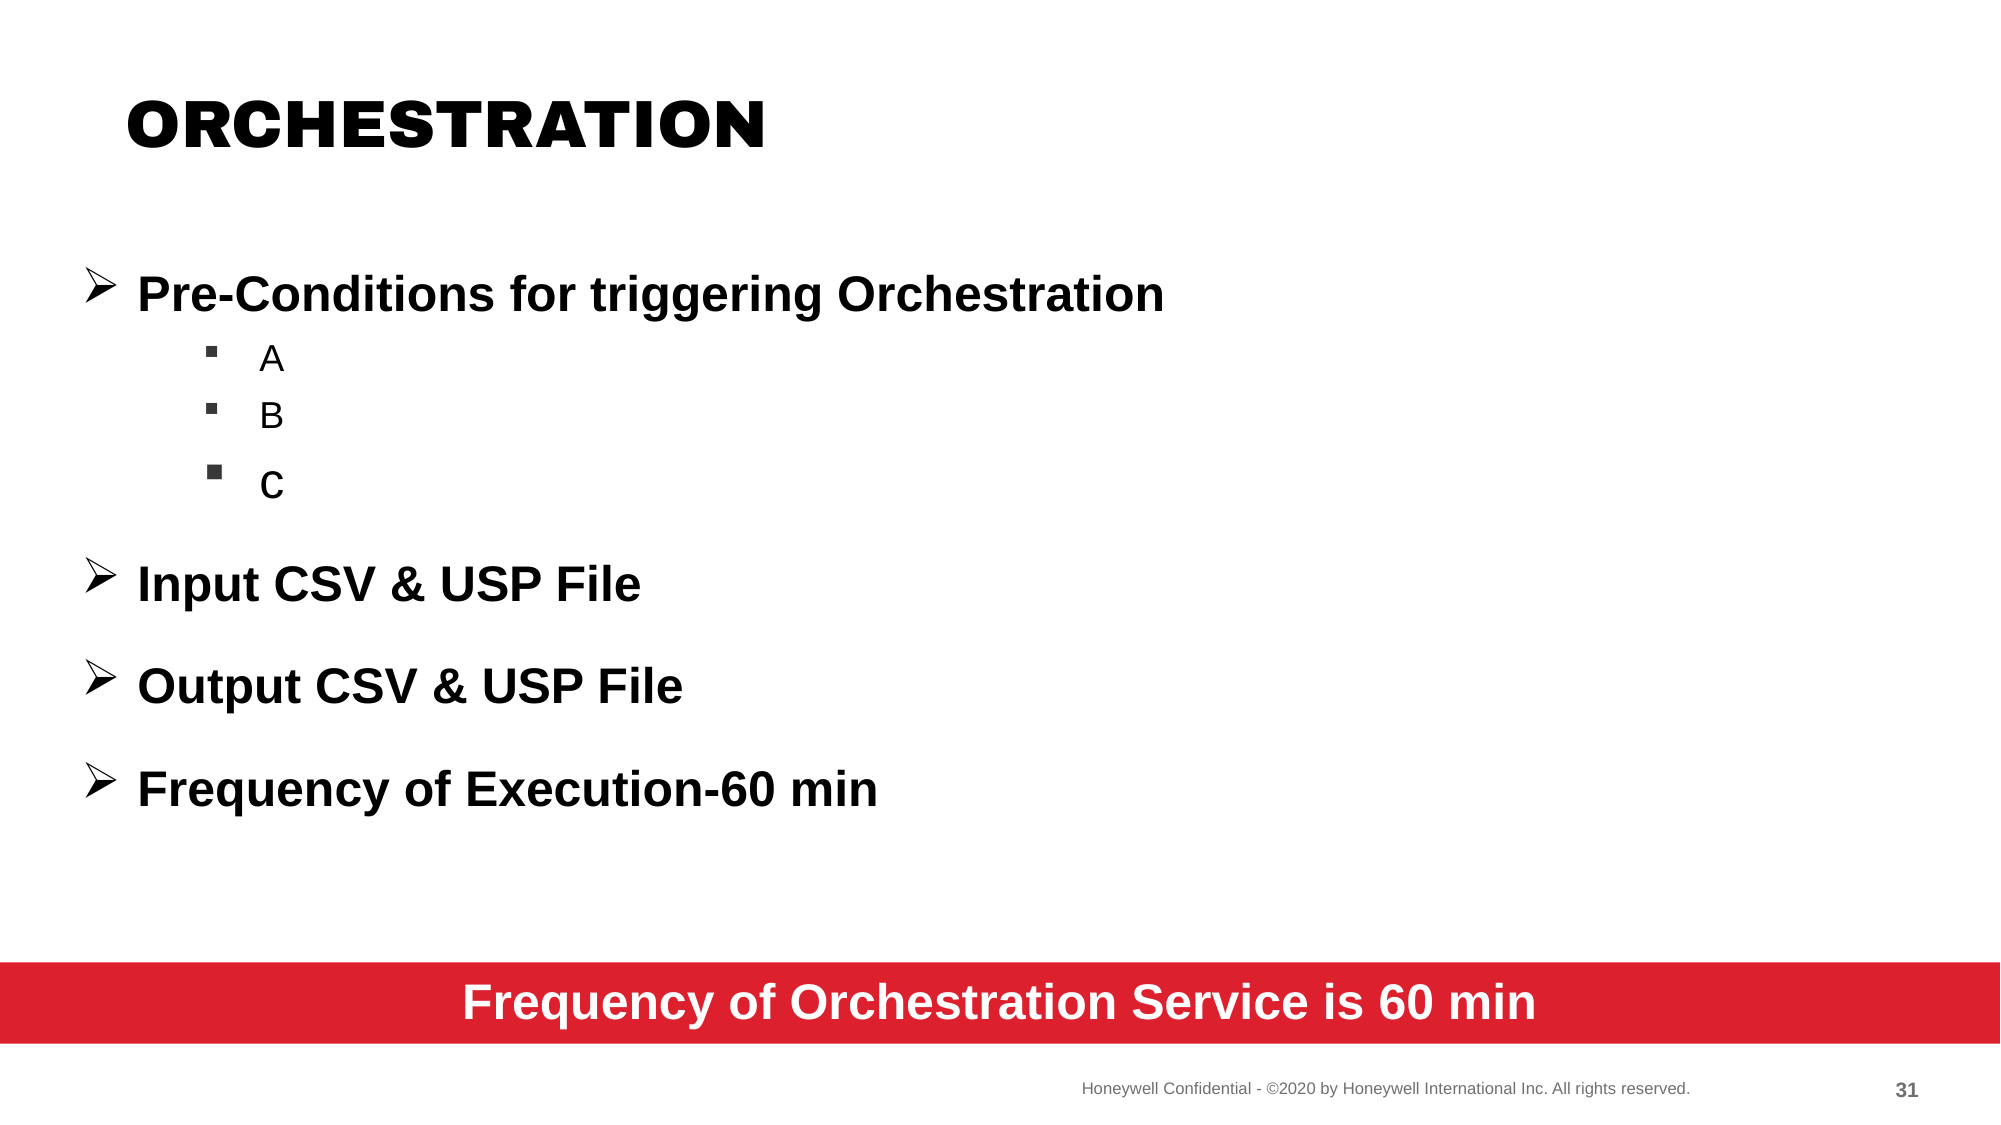

# ORCHESTRATION
Pre-Conditions for triggering Orchestration
A
B
c
Input CSV & USP File
Output CSV & USP File
Frequency of Execution-60 min
Frequency of Orchestration Service is 60 min
31